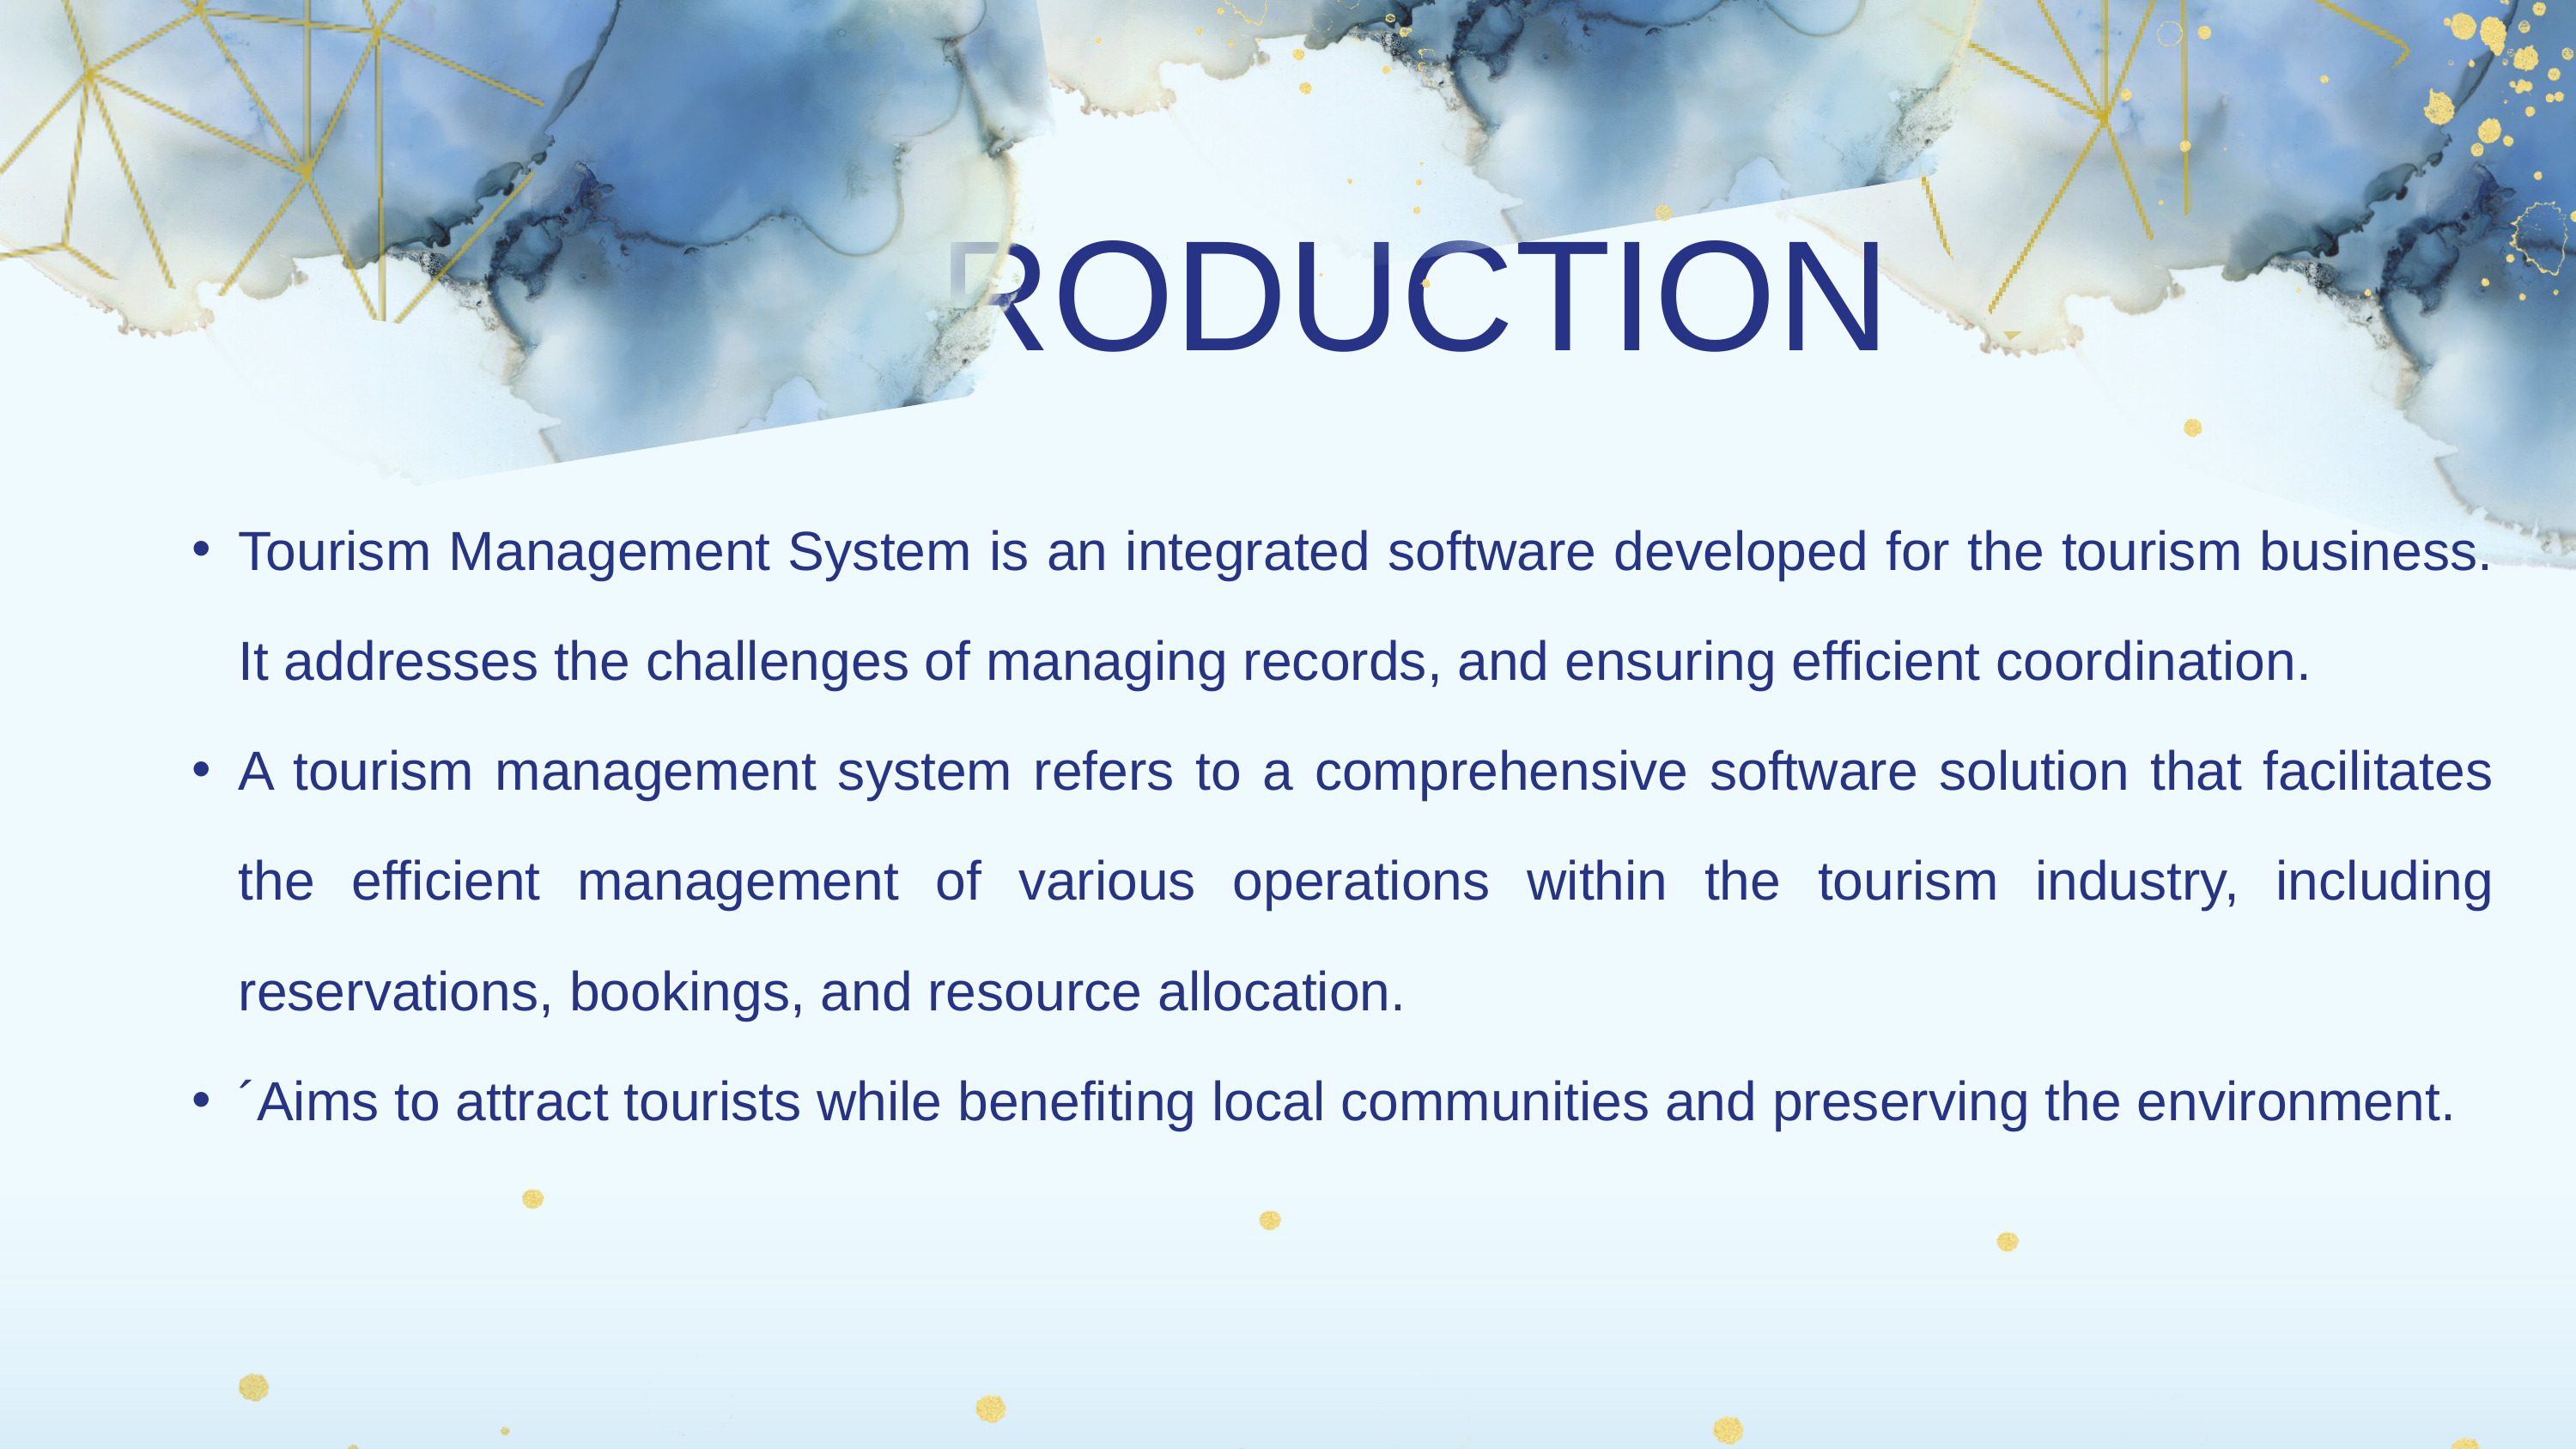

INTRODUCTION
Tourism Management System is an integrated software developed for the tourism business. It addresses the challenges of managing records, and ensuring efficient coordination.
A tourism management system refers to a comprehensive software solution that facilitates the efficient management of various operations within the tourism industry, including reservations, bookings, and resource allocation.
´Aims to attract tourists while benefiting local communities and preserving the environment.